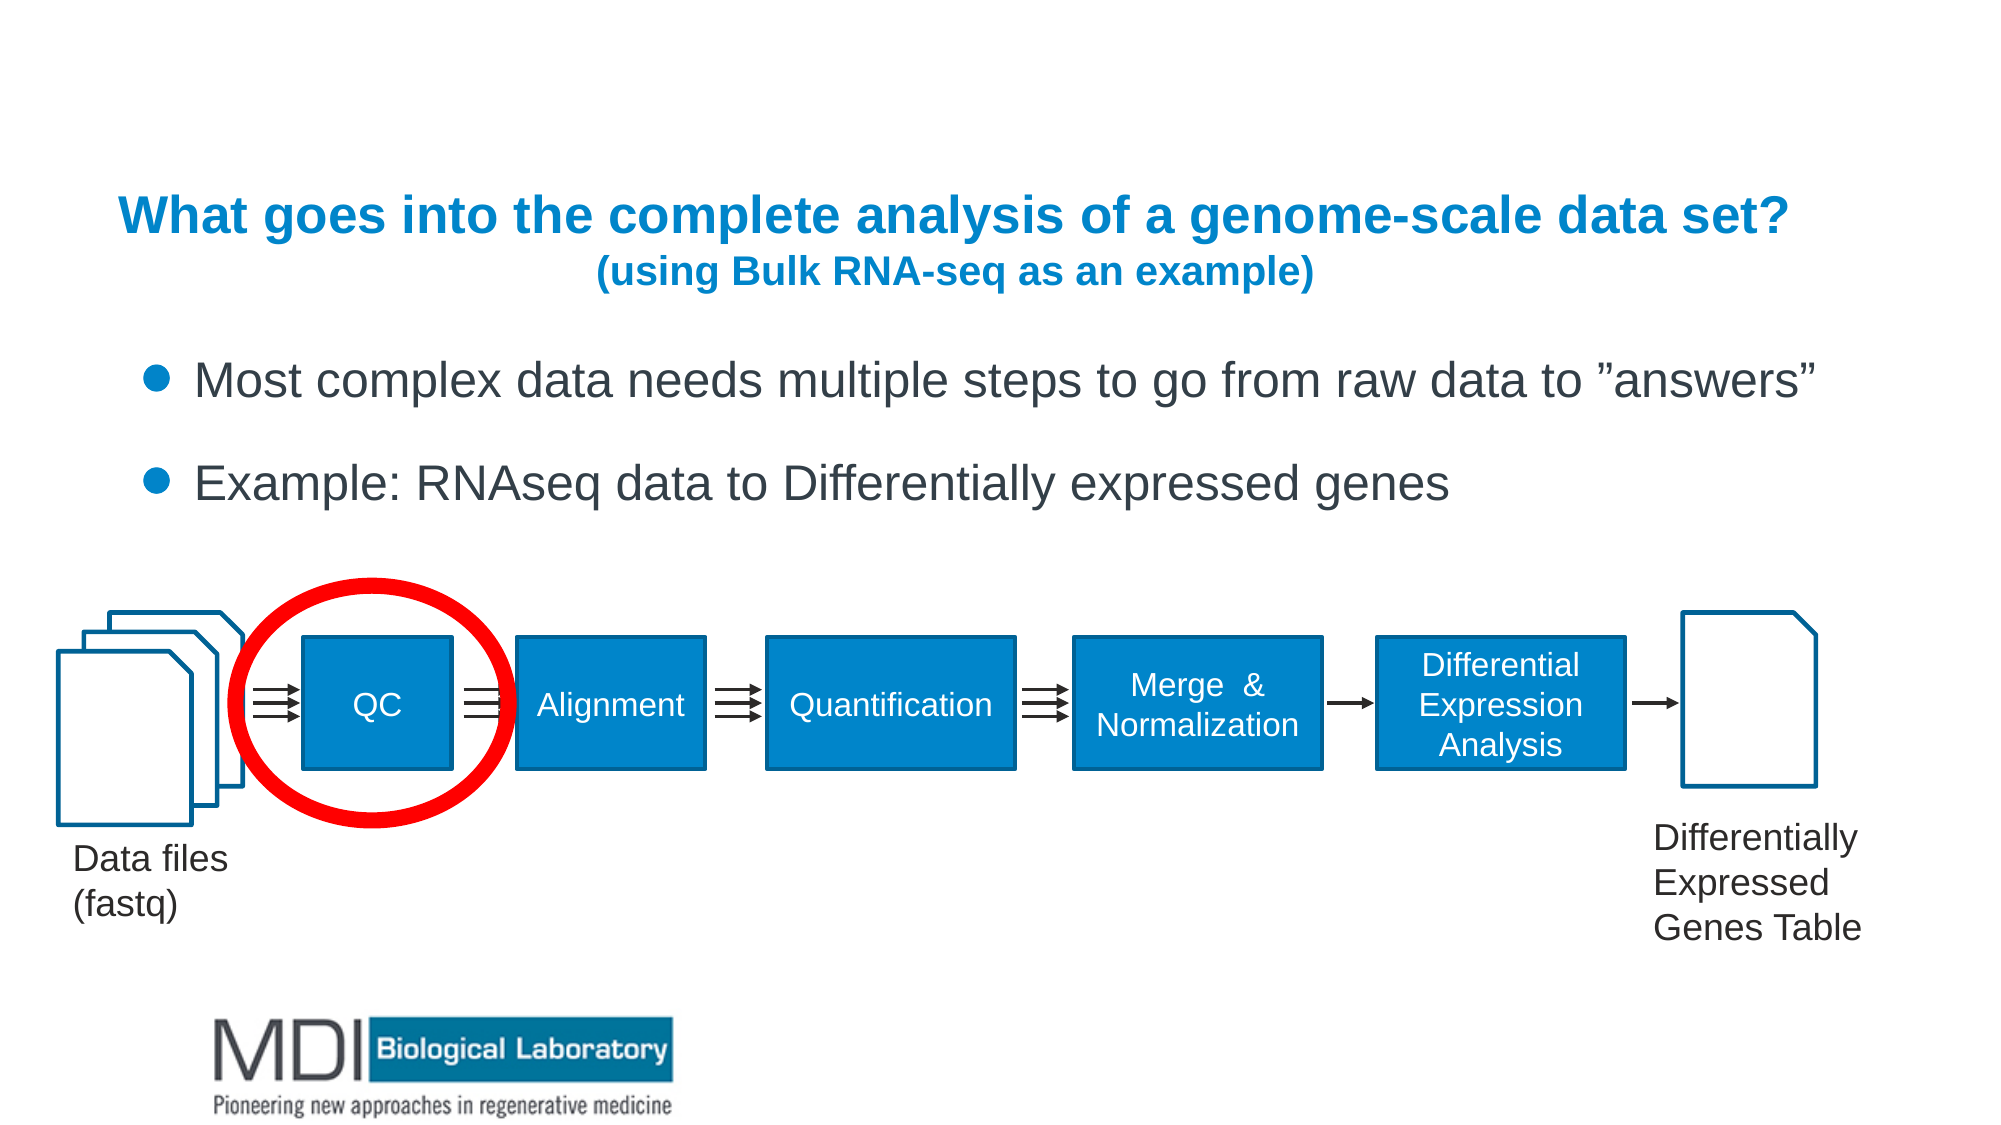

# What goes into the complete analysis of a genome-scale data set? (using Bulk RNA-seq as an example)
Most complex data needs multiple steps to go from raw data to ”answers”
Example: RNAseq data to Differentially expressed genes

QC
Alignment
Quantification
Merge  & Normalization
Differential Expression Analysis
Differentially
Expressed
Genes Table
Data files
(fastq)